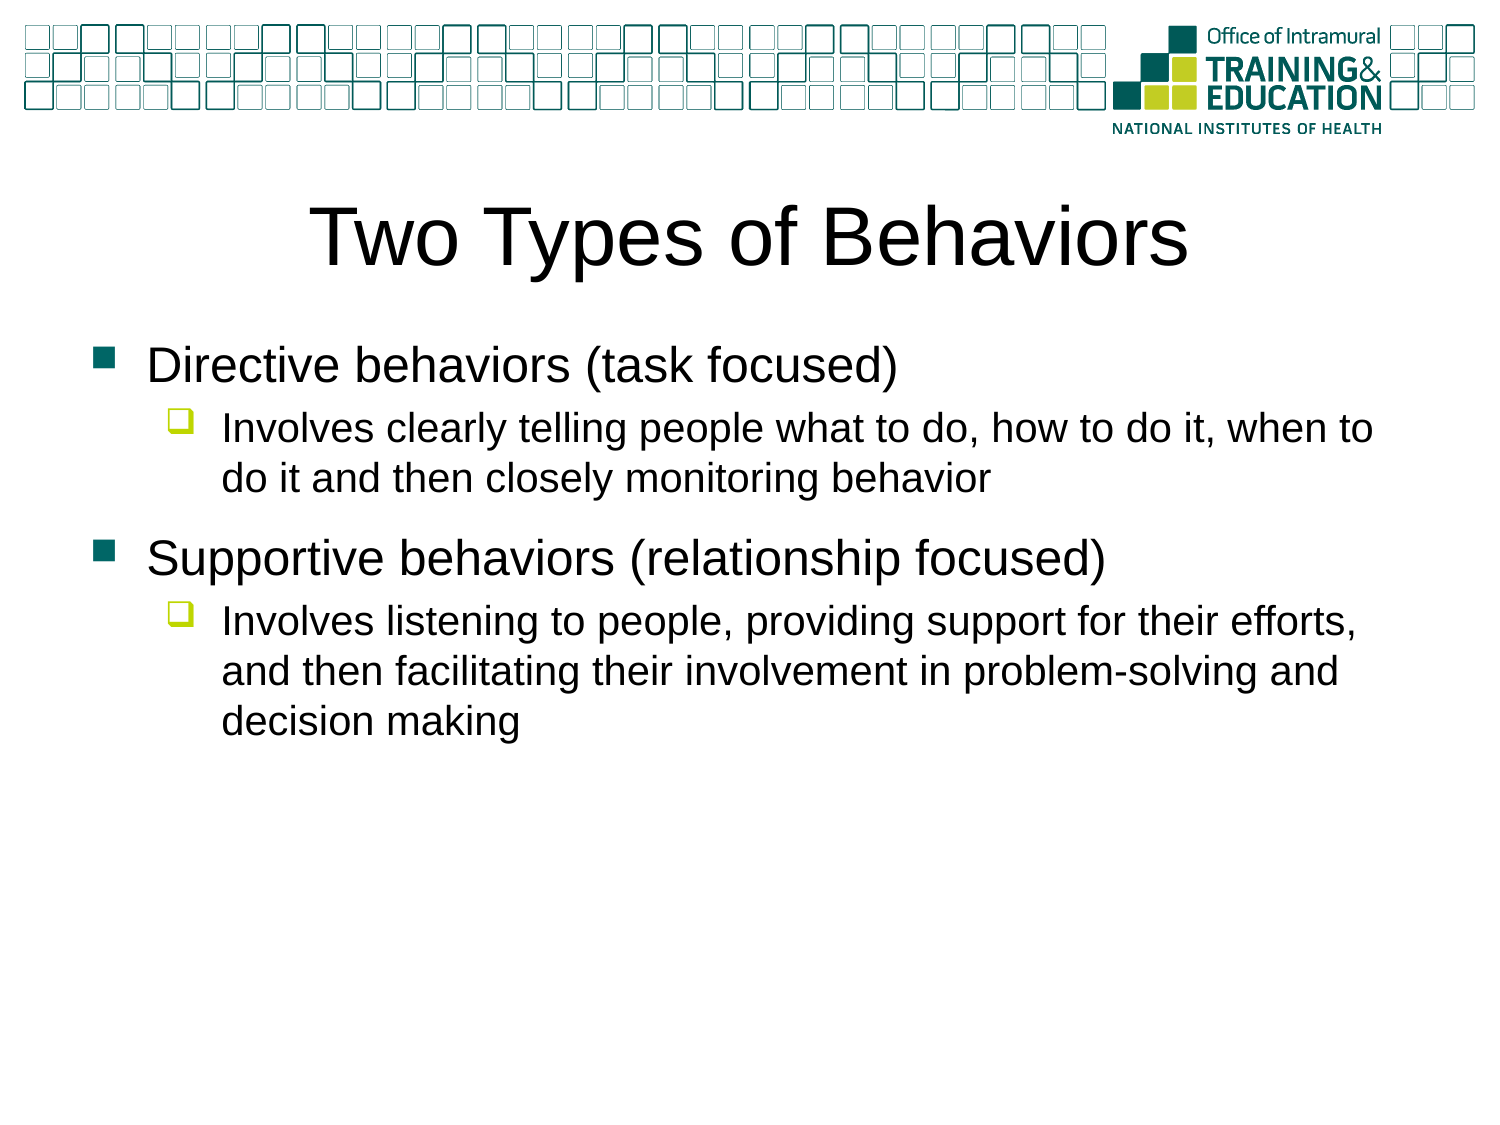

# Two Types of Behaviors
Directive behaviors (task focused)
Involves clearly telling people what to do, how to do it, when to do it and then closely monitoring behavior
Supportive behaviors (relationship focused)
Involves listening to people, providing support for their efforts, and then facilitating their involvement in problem-solving and decision making